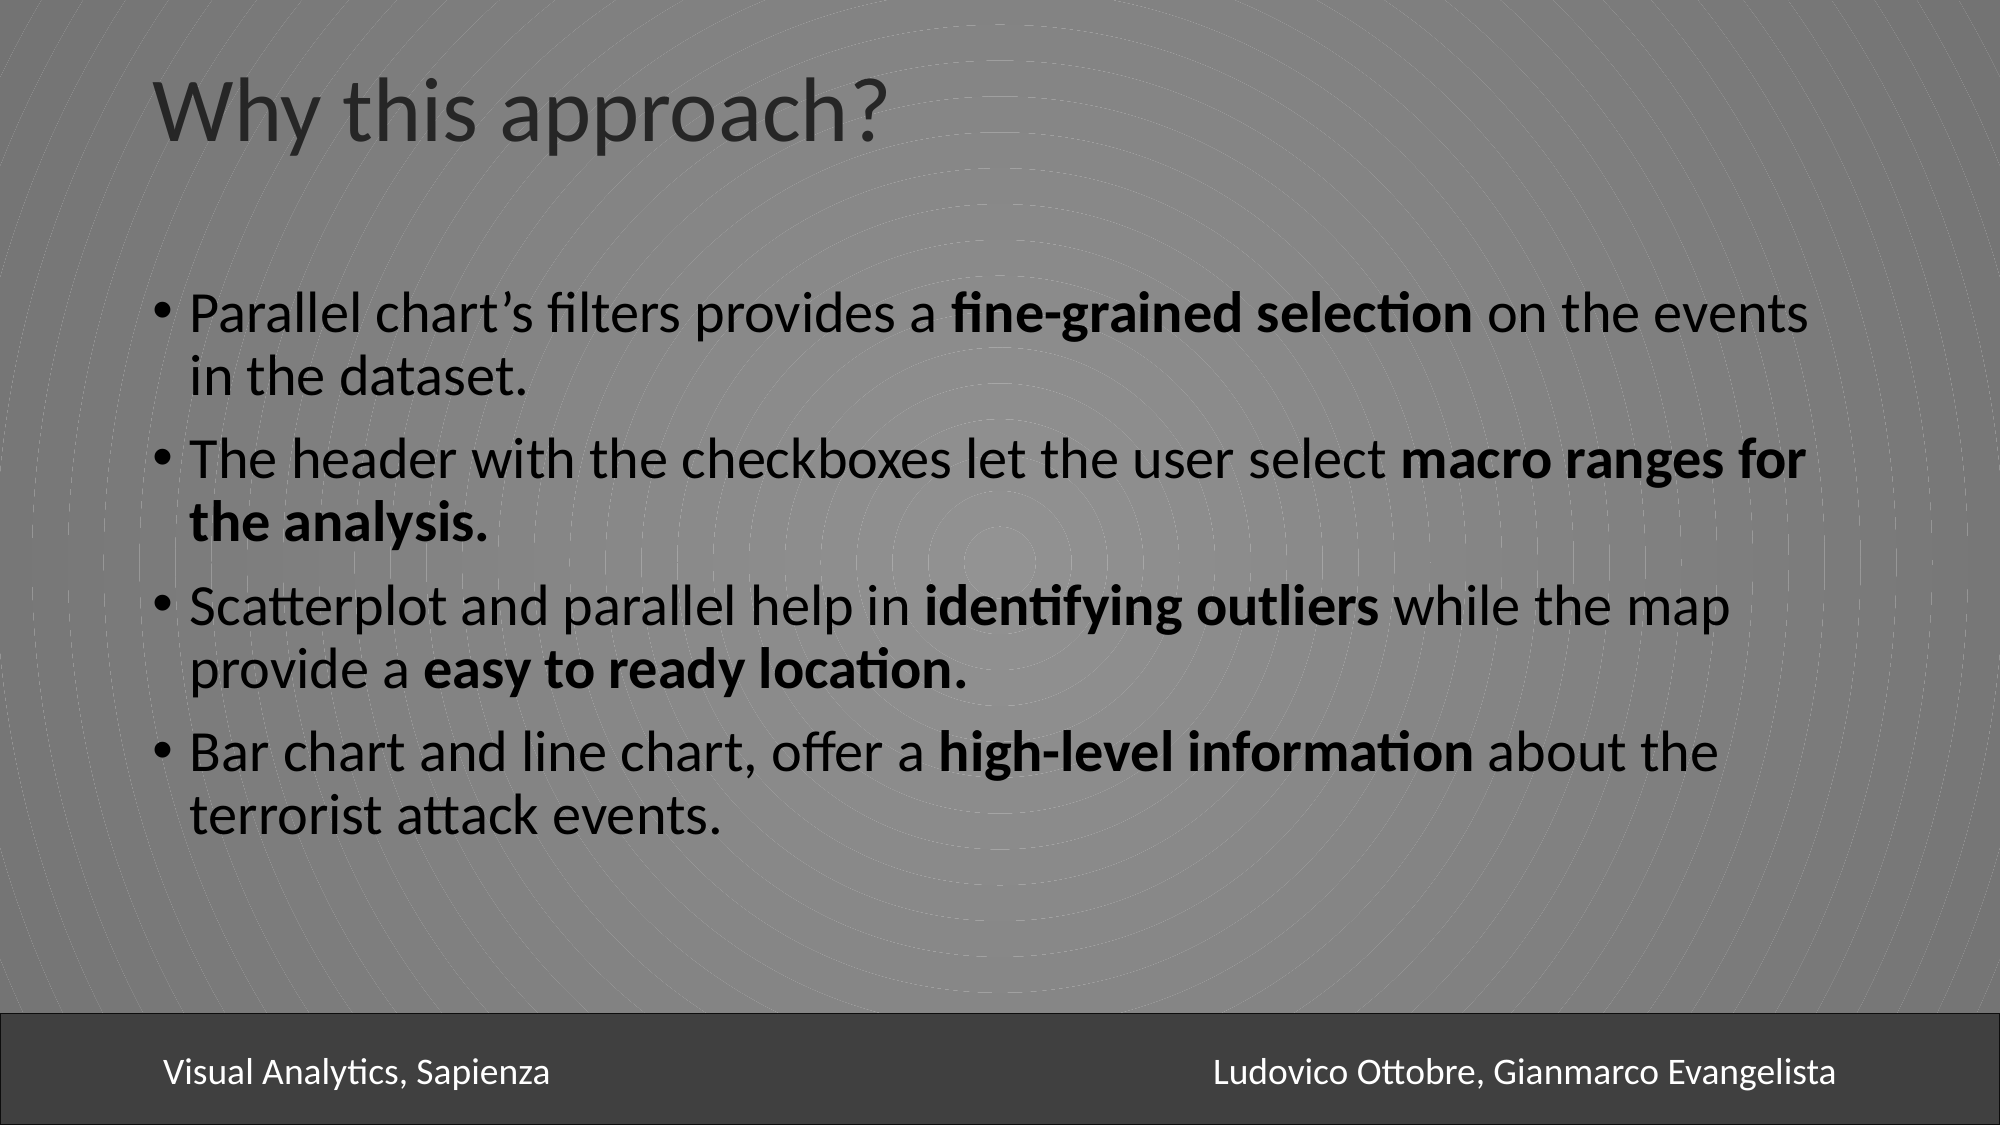

# Why this approach?
Parallel chart’s filters provides a fine-grained selection on the events in the dataset.
The header with the checkboxes let the user select macro ranges for the analysis.
Scatterplot and parallel help in identifying outliers while the map provide a easy to ready location.
Bar chart and line chart, offer a high-level information about the terrorist attack events.

Visual Analytics, Sapienza					Ludovico Ottobre, Gianmarco Evangelista